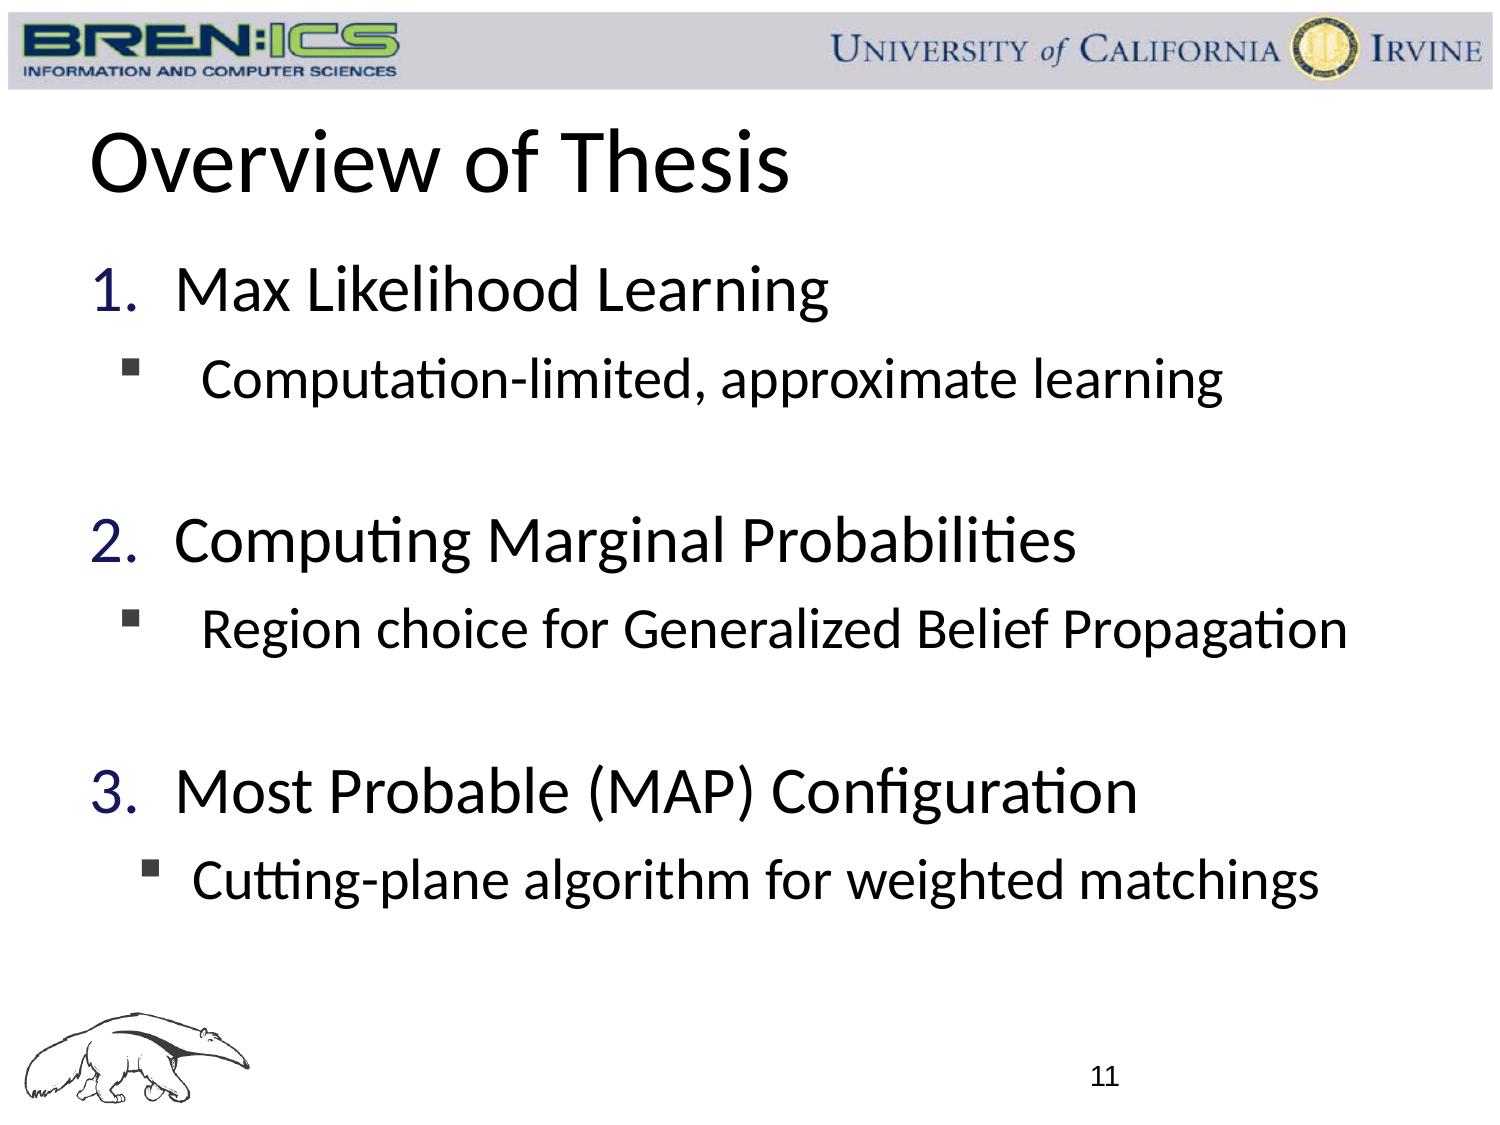

# Overview of Thesis
Max Likelihood Learning
Computation-limited, approximate learning

Computing Marginal Probabilities
Region choice for Generalized Belief Propagation

Most Probable (MAP) Configuration
Cutting-plane algorithm for weighted matchings
11